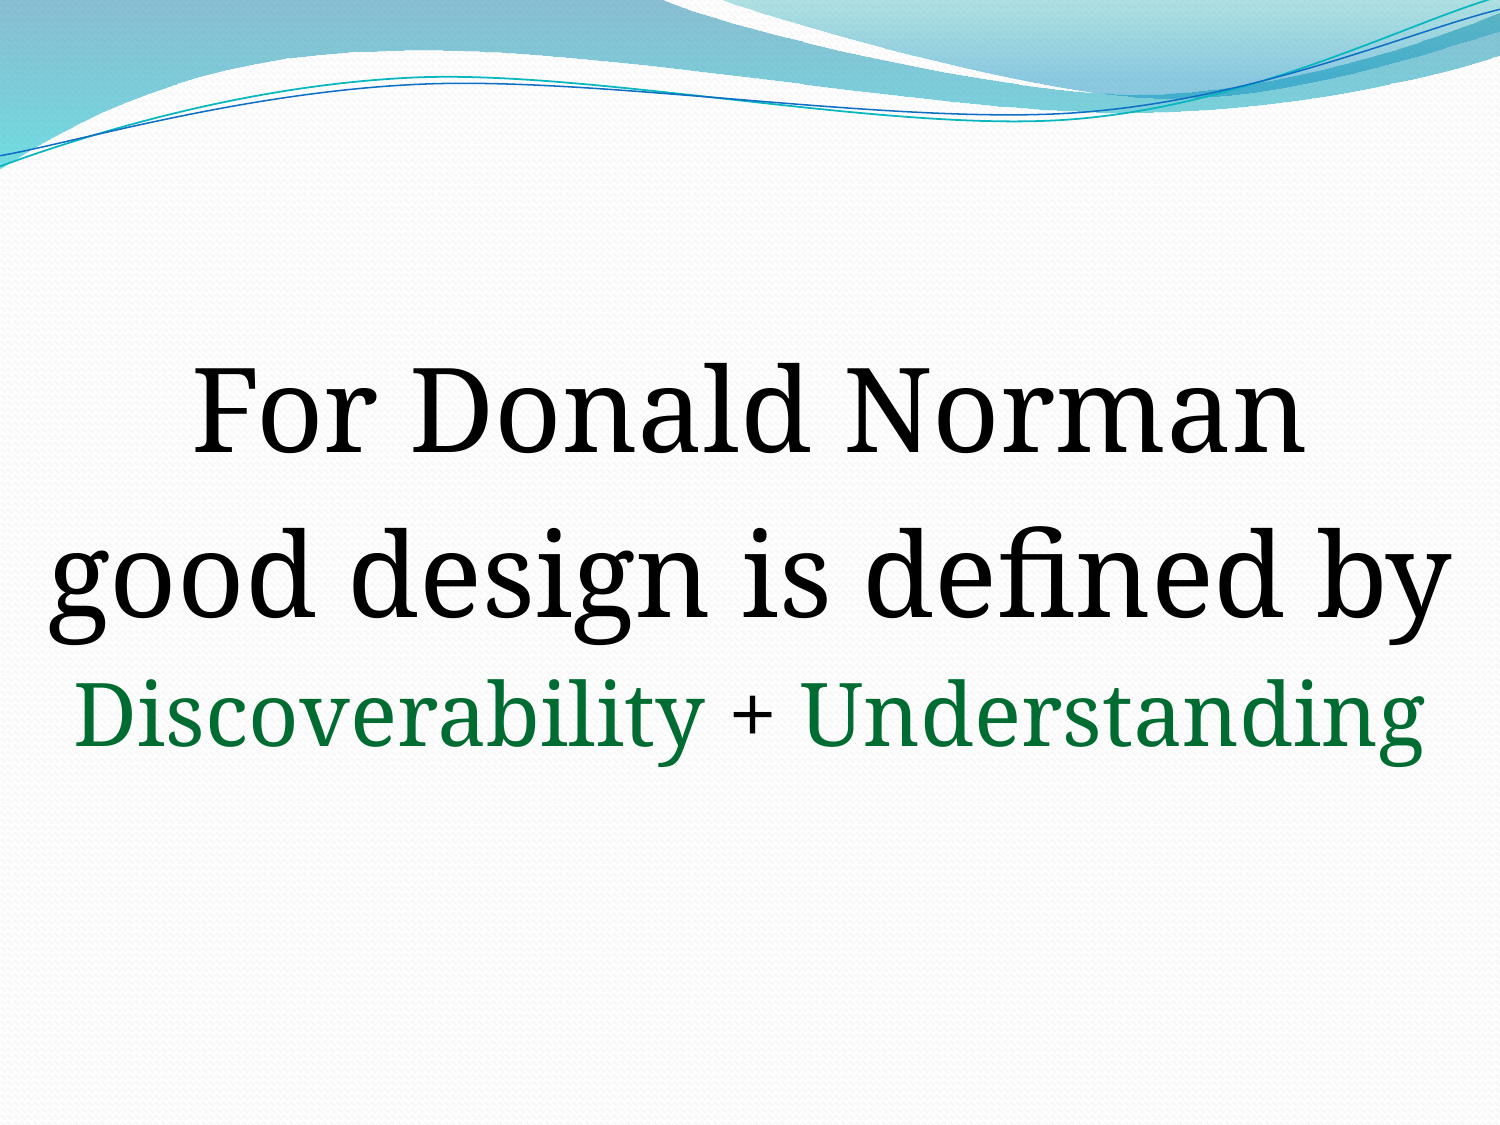

#

For Donald Norman
good design is defined by
Discoverability + Understanding